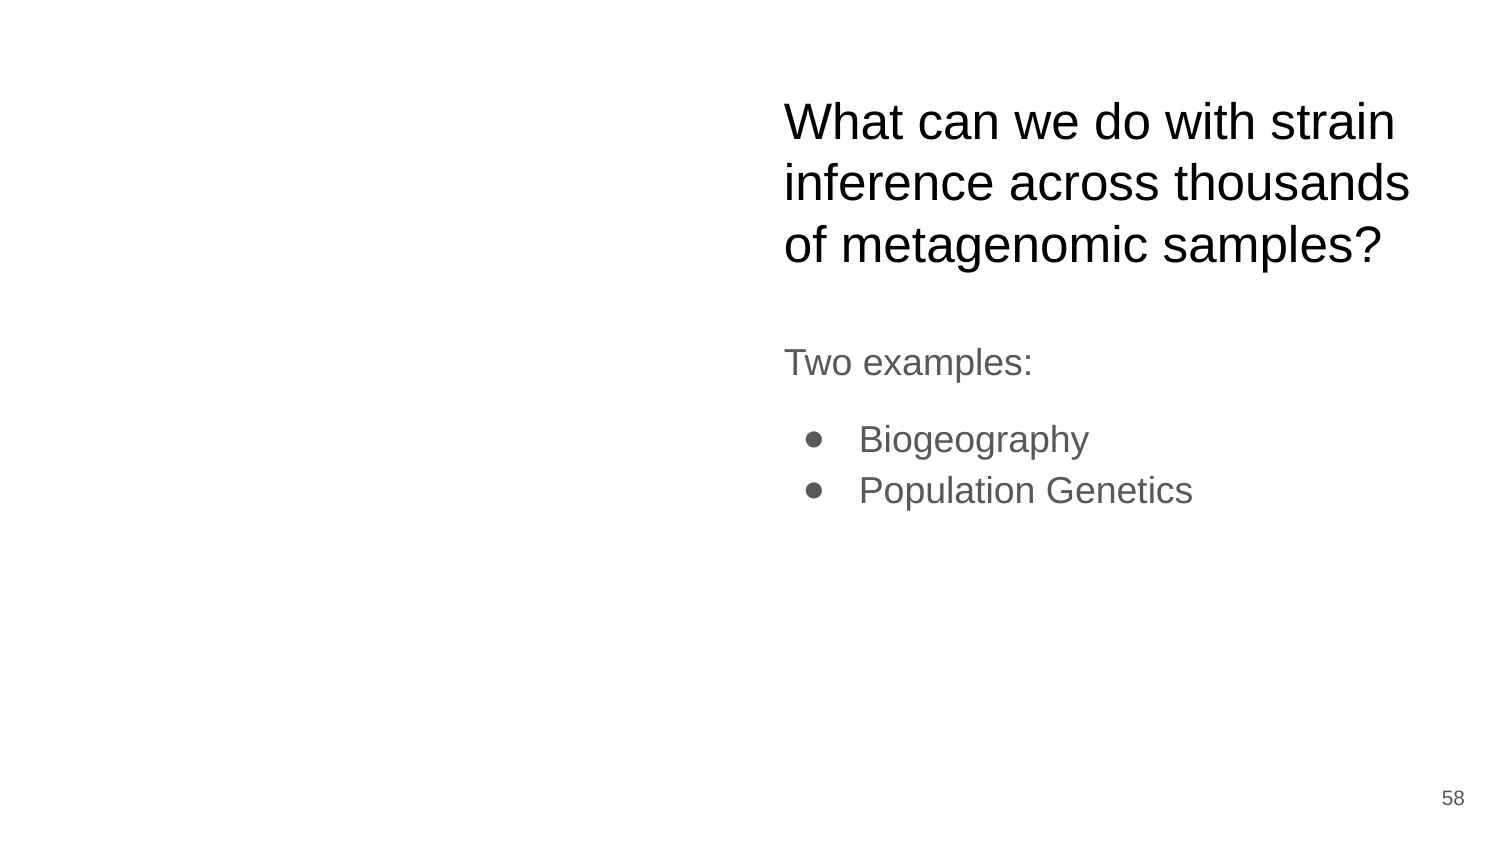

# What can we do with strain inference across thousands of metagenomic samples?
Two examples:
Biogeography
Population Genetics
58